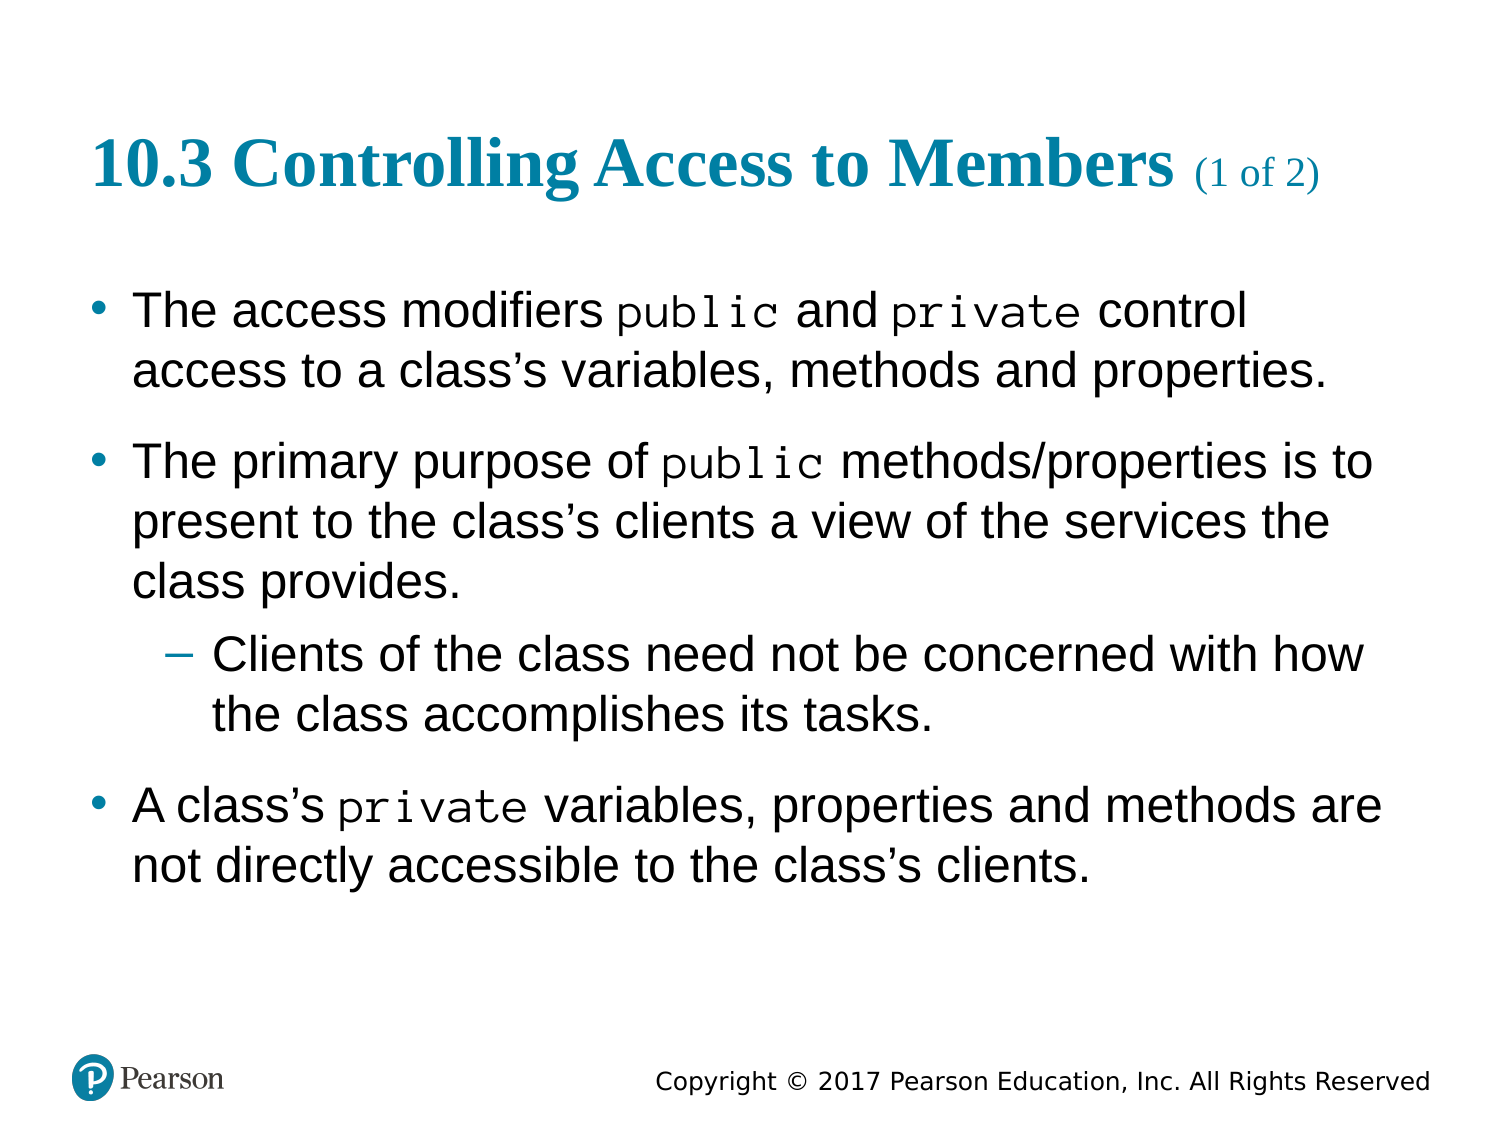

# 10.3 Controlling Access to Members (1 of 2)
The access modifiers public and private control access to a class’s variables, methods and properties.
The primary purpose of public methods/properties is to present to the class’s clients a view of the services the class provides.
Clients of the class need not be concerned with how the class accomplishes its tasks.
A class’s private variables, properties and methods are not directly accessible to the class’s clients.